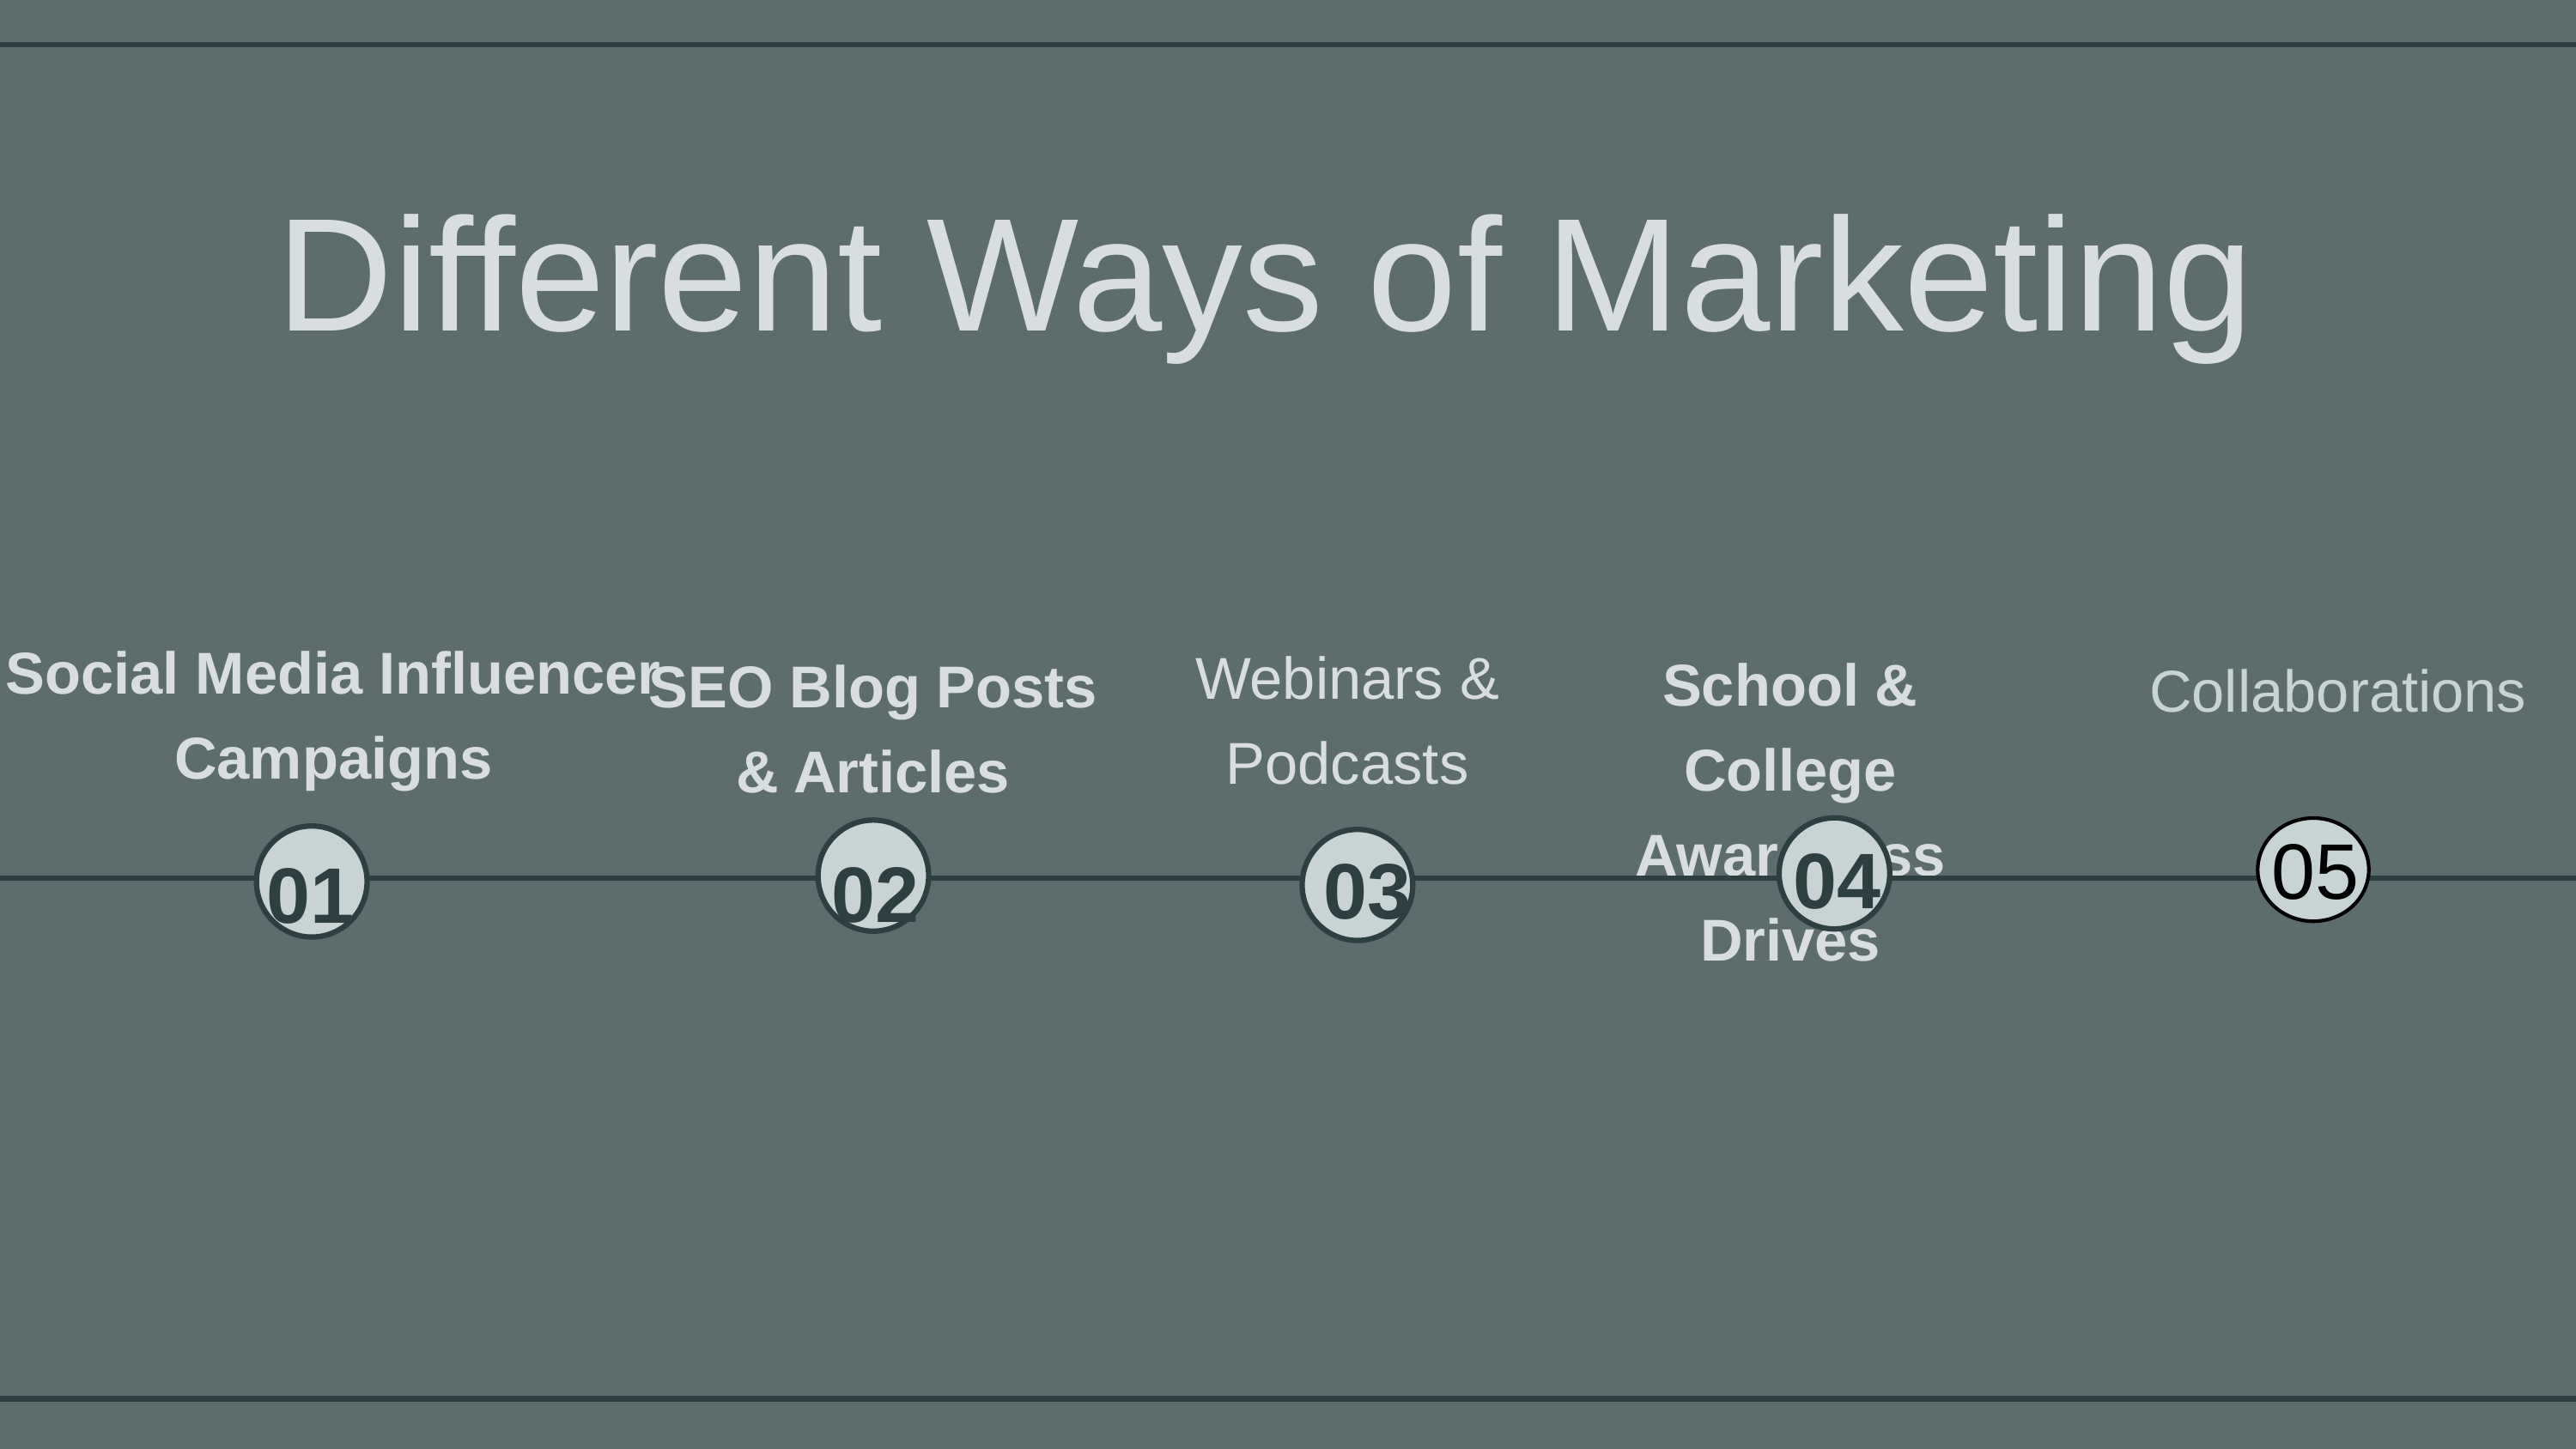

Different Ways of Marketing

Social Media Influencer Campaigns
Webinars & Podcasts
School & College Awareness Drives
SEO Blog Posts & Articles
Collaborations

04
05

02

03
01